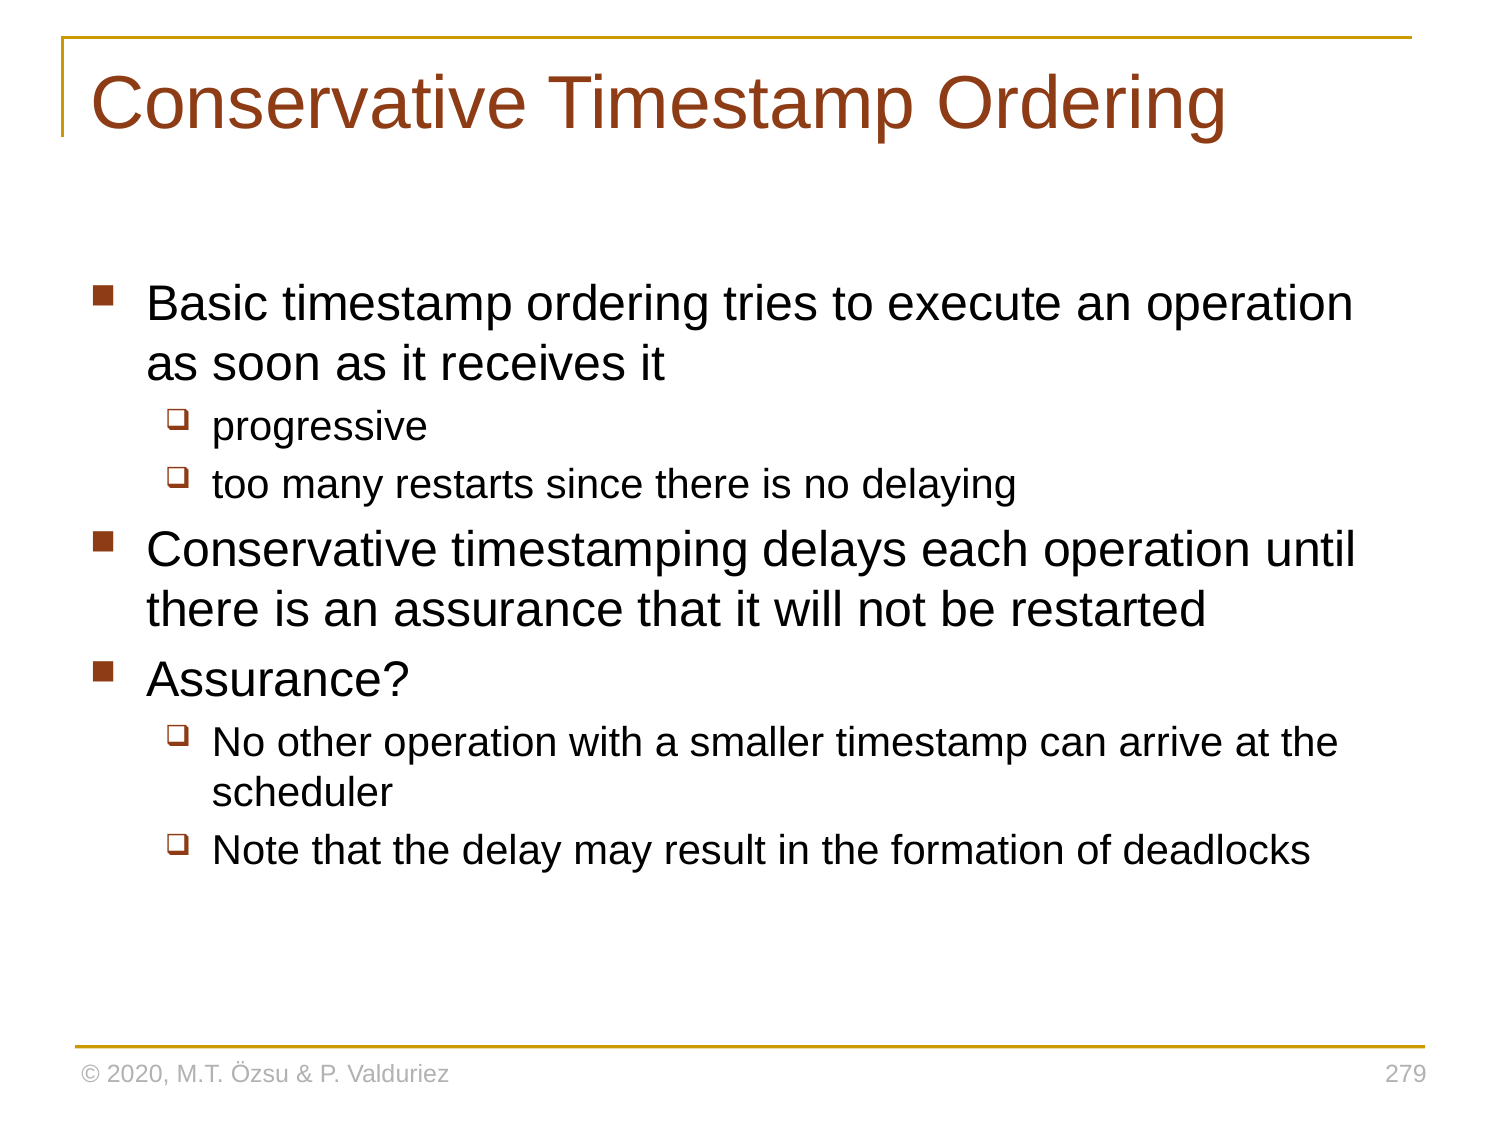

# Conservative Timestamp Ordering
Basic timestamp ordering tries to execute an operation as soon as it receives it
progressive
too many restarts since there is no delaying
Conservative timestamping delays each operation until there is an assurance that it will not be restarted
Assurance?
No other operation with a smaller timestamp can arrive at the scheduler
Note that the delay may result in the formation of deadlocks
© 2020, M.T. Özsu & P. Valduriez
279